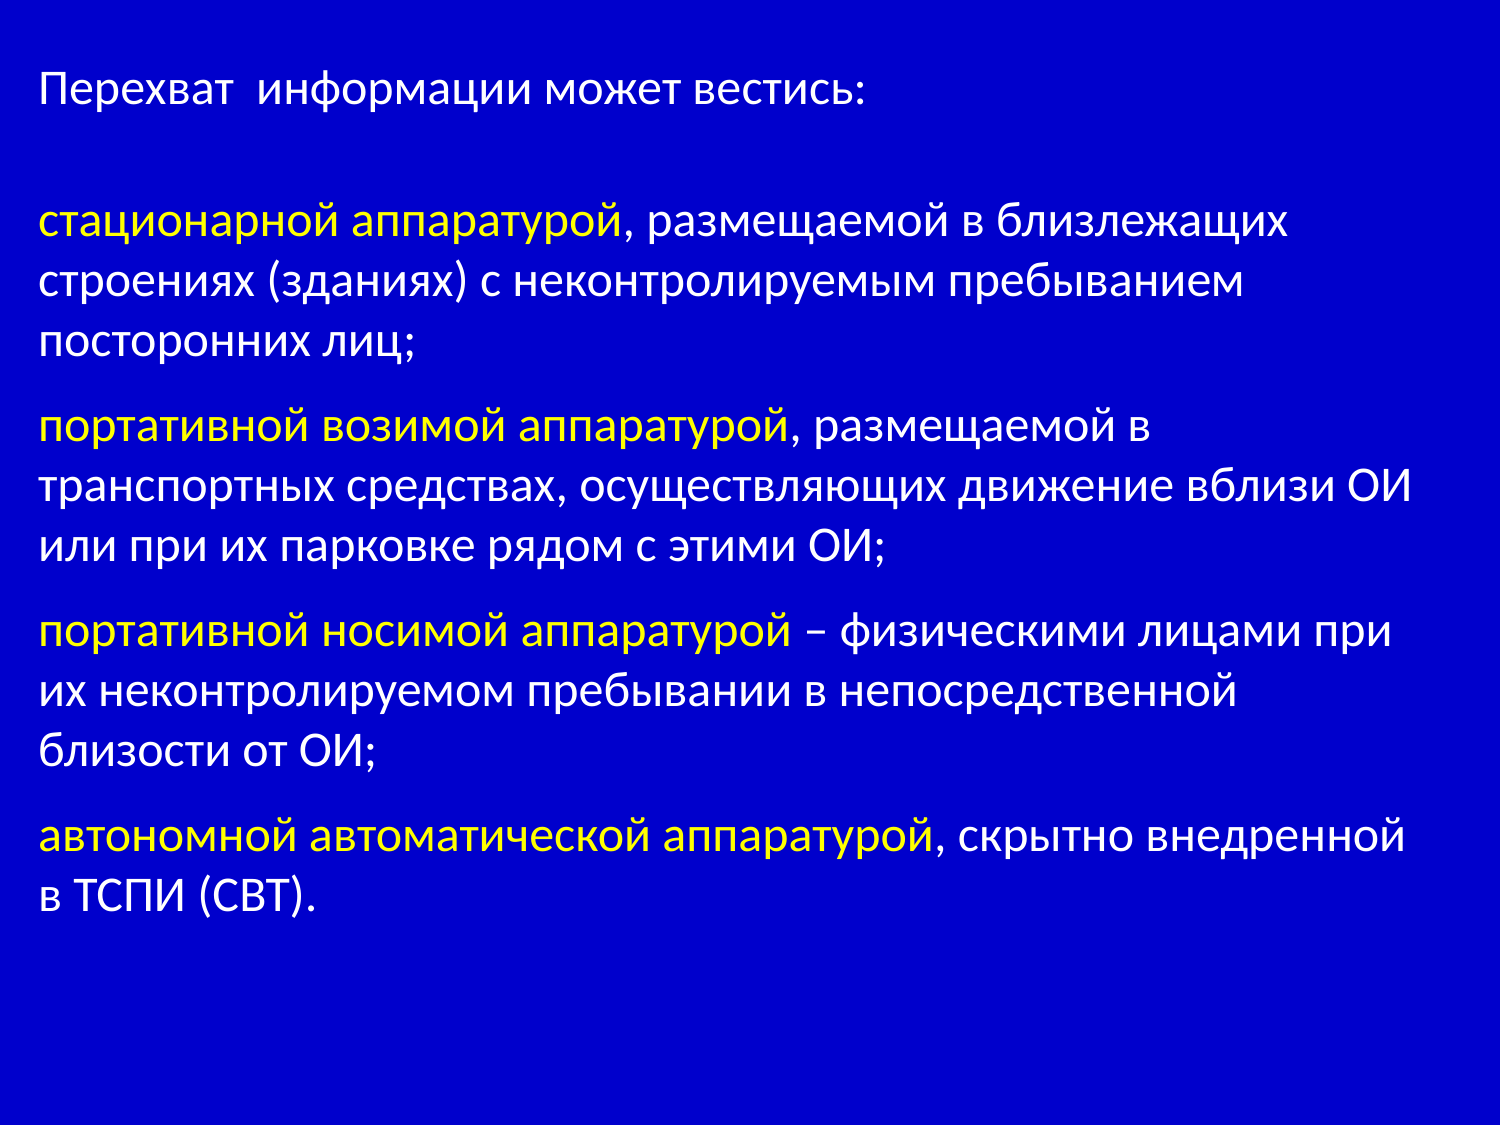

Перехват  информации может вестись:

стационарной аппаратурой, размещаемой в близлежащих строениях (зданиях) с неконтролируемым пребыванием посторонних лиц;
портативной возимой аппаратурой, размещаемой в транспортных средствах, осуществляющих движение вблизи ОИ или при их парковке рядом с этими ОИ;
портативной носимой аппаратурой – физическими лицами при их неконтролируемом пребывании в непосредственной близости от ОИ;
автономной автоматической аппаратурой, скрытно внедренной в ТСПИ (СВТ).